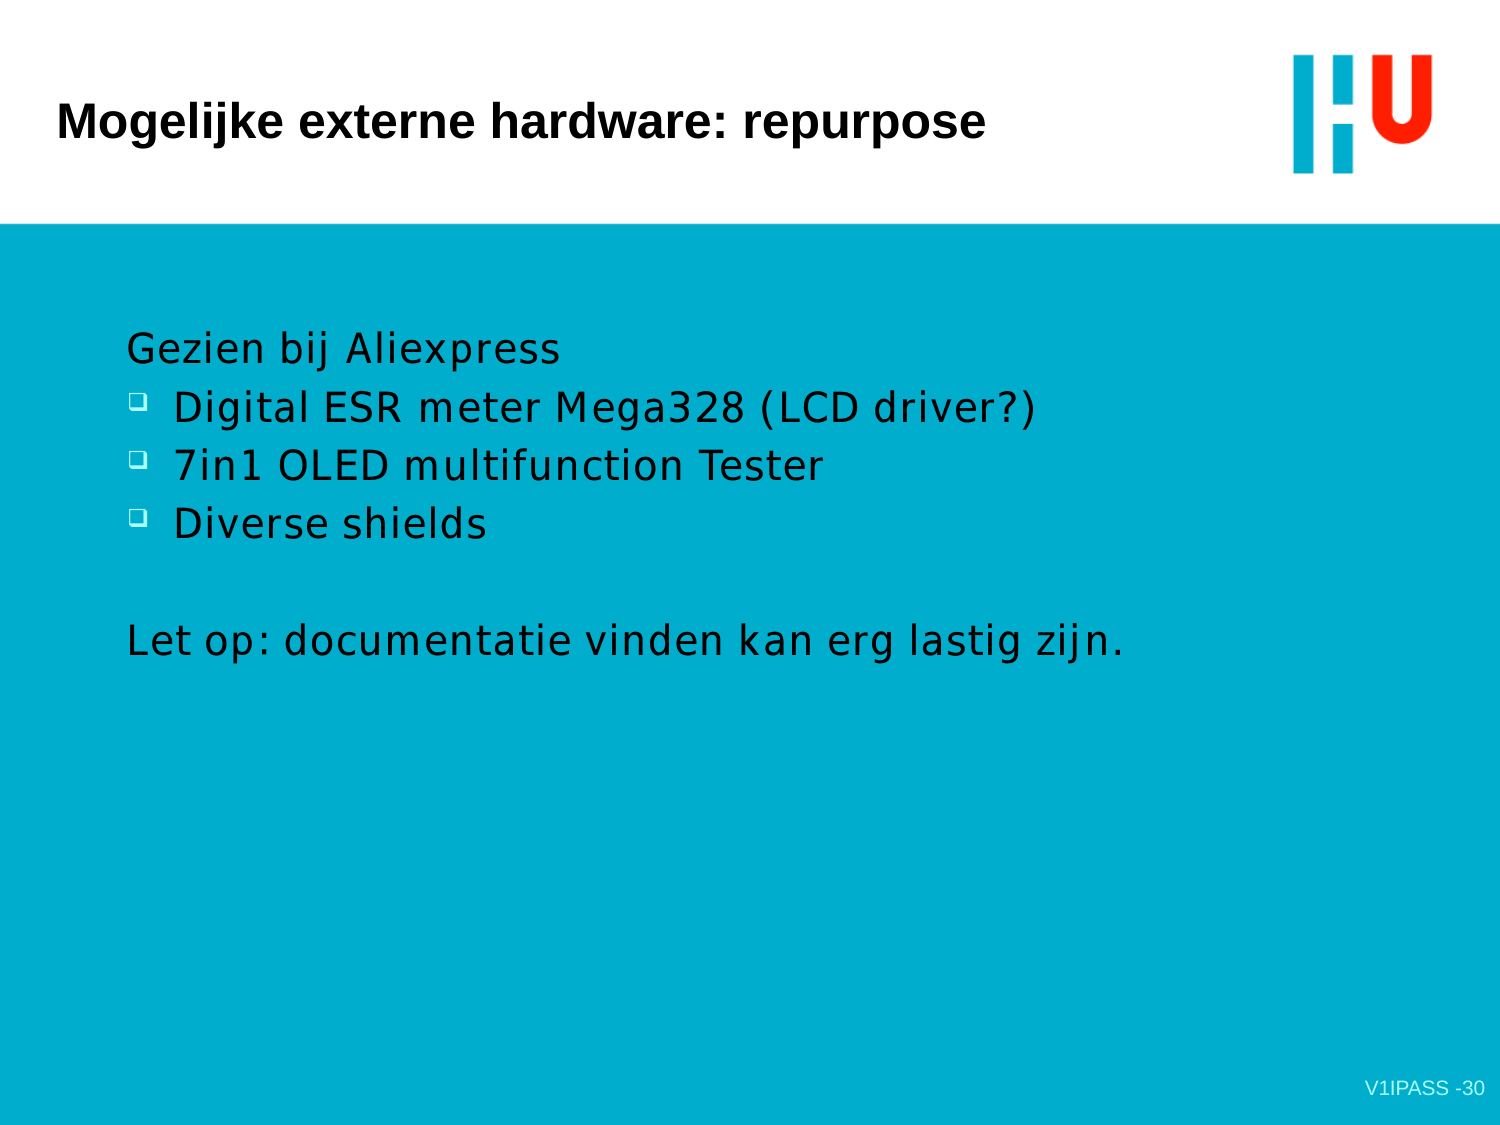

# Mogelijke externe hardware: repurpose
Gezien bij Aliexpress
Digital ESR meter Mega328 (LCD driver?)
7in1 OLED multifunction Tester
Diverse shields

Let op: documentatie vinden kan erg lastig zijn.

V1IPASS -30